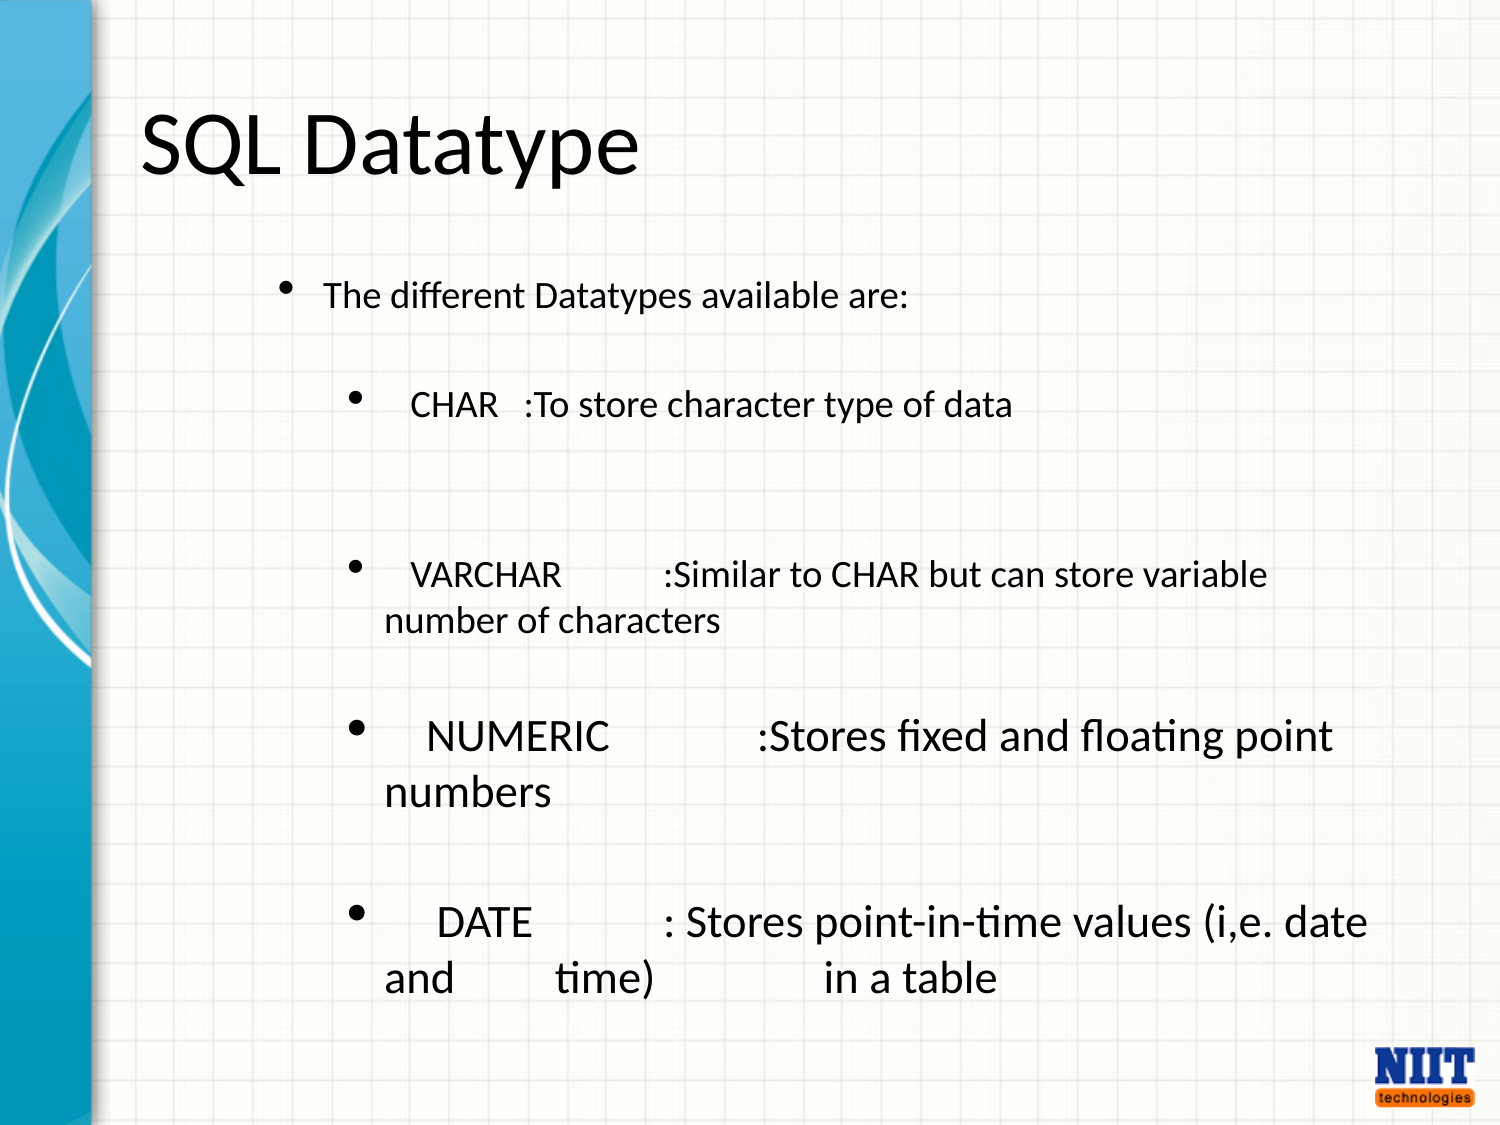

# SQL Datatype
 The different Datatypes available are:

   CHAR		:To store character type of data

   VARCHAR	:Similar to CHAR but can store variable 				  number of characters

    NUMERIC              :Stores fixed and floating point numbers

     DATE		: Stores point-in-time values (i,e. date and 			   time) 	  in a table